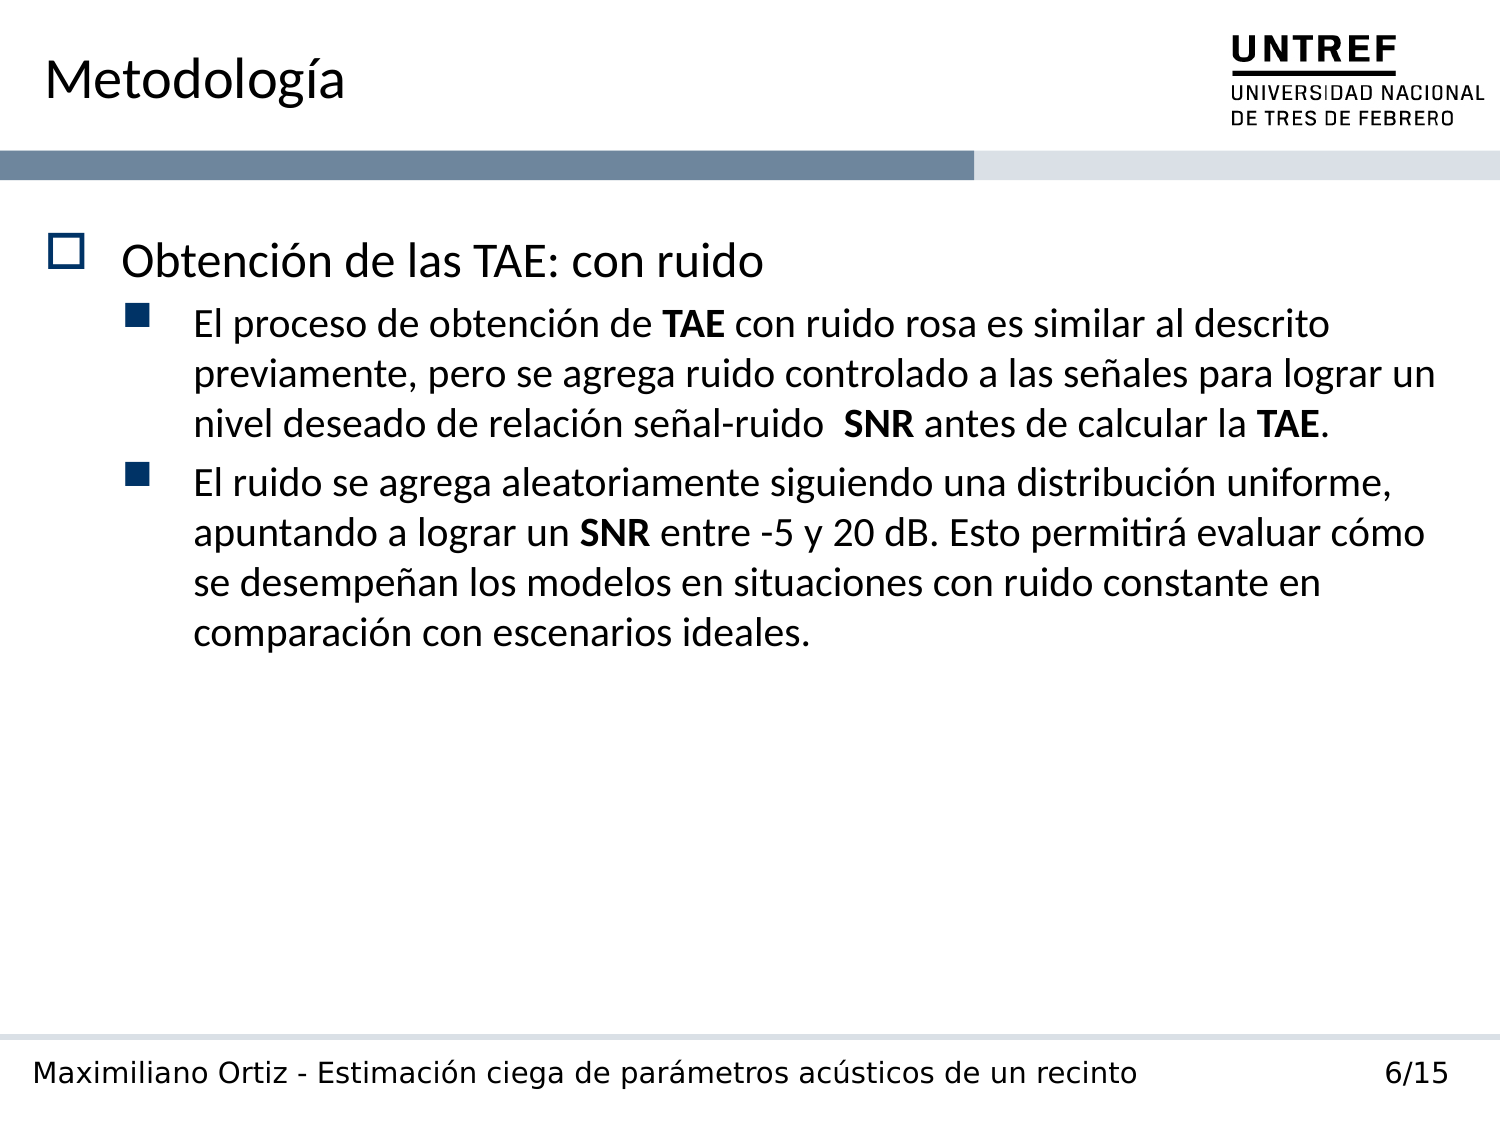

# Metodología
Obtención de las TAE: con ruido
El proceso de obtención de TAE con ruido rosa es similar al descrito previamente, pero se agrega ruido controlado a las señales para lograr un nivel deseado de relación señal-ruido  SNR antes de calcular la TAE.
El ruido se agrega aleatoriamente siguiendo una distribución uniforme, apuntando a lograr un SNR entre -5 y 20 dB. Esto permitirá evaluar cómo se desempeñan los modelos en situaciones con ruido constante en comparación con escenarios ideales.

6/15
Maximiliano Ortiz - Estimación ciega de parámetros acústicos de un recinto